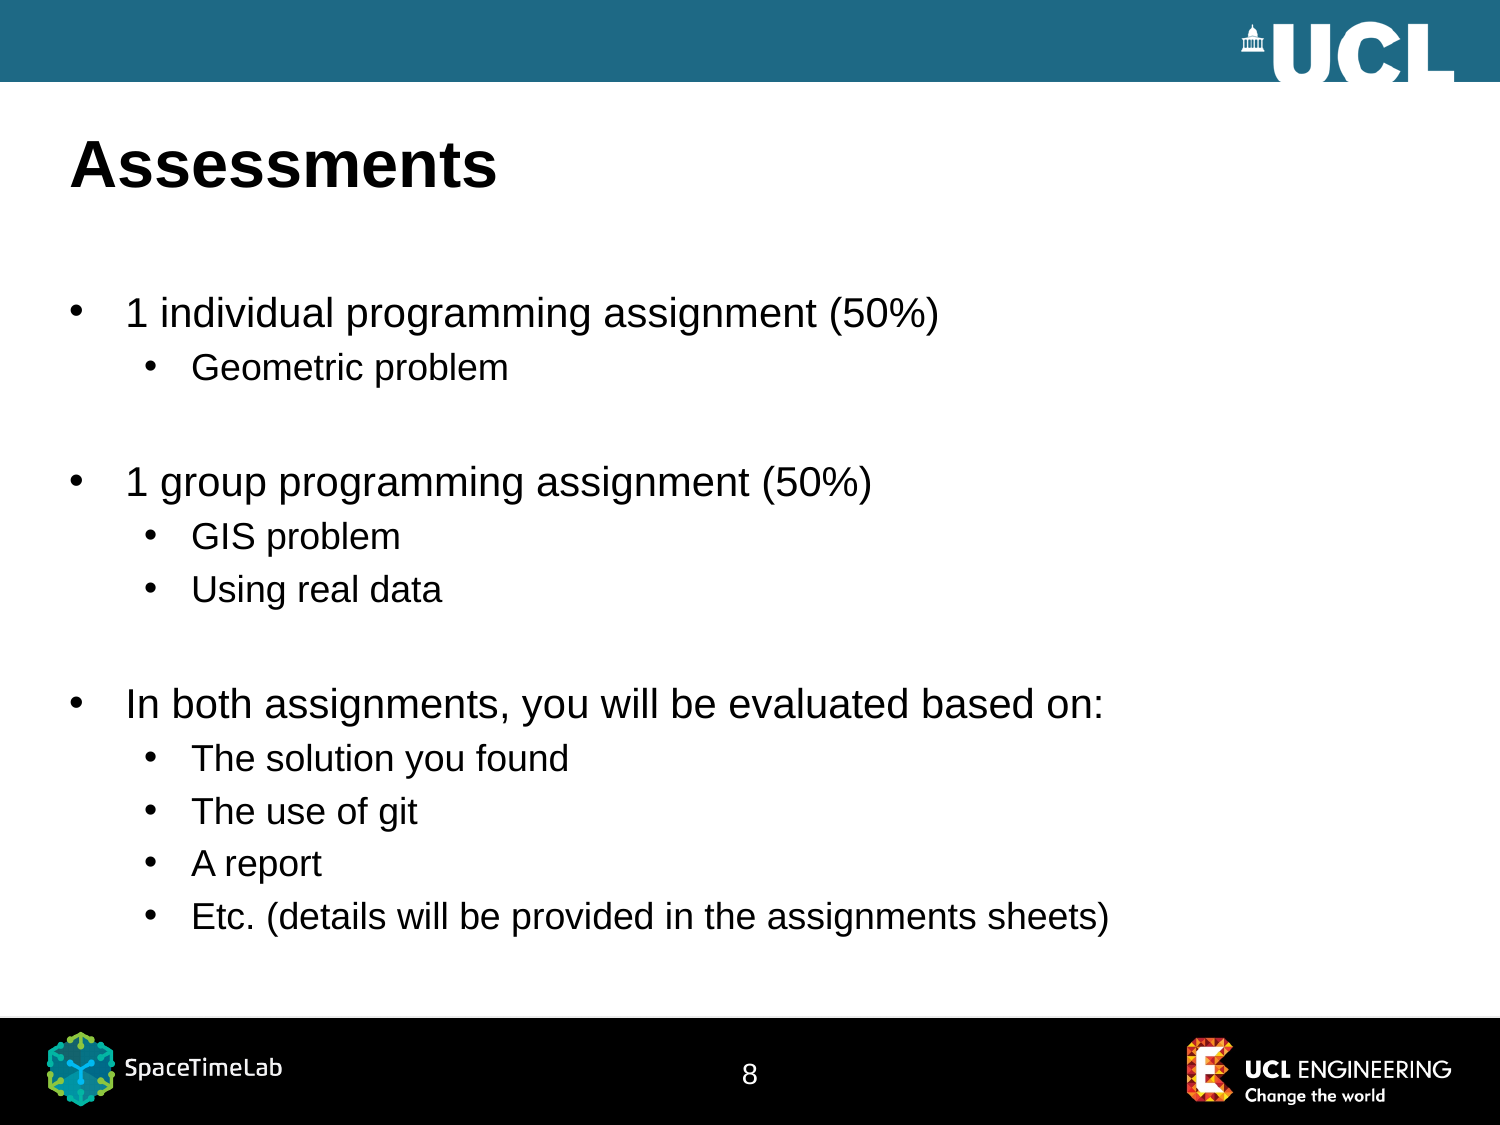

# Assessments

1 individual programming assignment (50%)
Geometric problem

1 group programming assignment (50%)
GIS problem
Using real data

In both assignments, you will be evaluated based on:
The solution you found
The use of git
A report
Etc. (details will be provided in the assignments sheets)

9